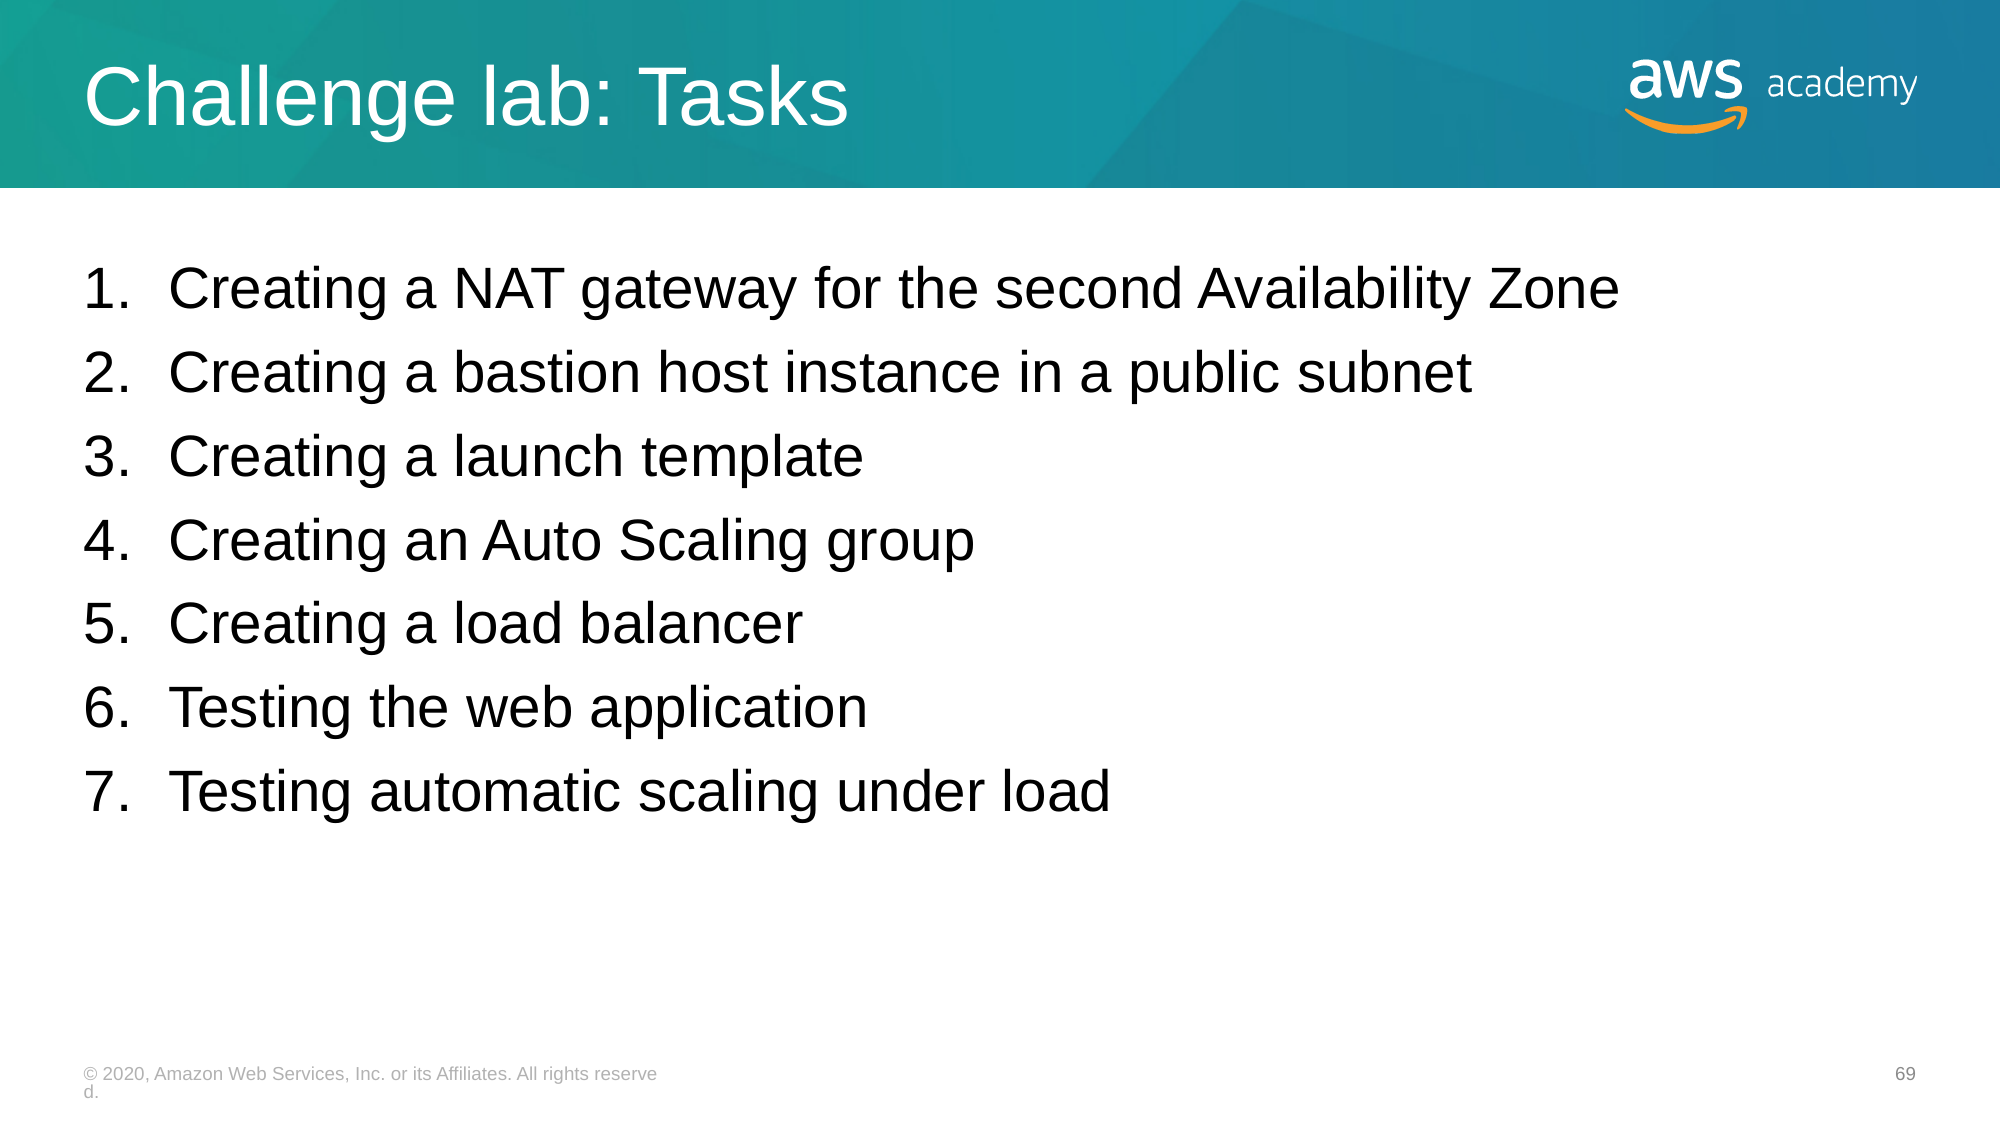

# Challenge lab: Tasks
Creating a NAT gateway for the second Availability Zone
Creating a bastion host instance in a public subnet
Creating a launch template
Creating an Auto Scaling group
Creating a load balancer
Testing the web application
Testing automatic scaling under load
© 2020, Amazon Web Services, Inc. or its Affiliates. All rights reserved.
69